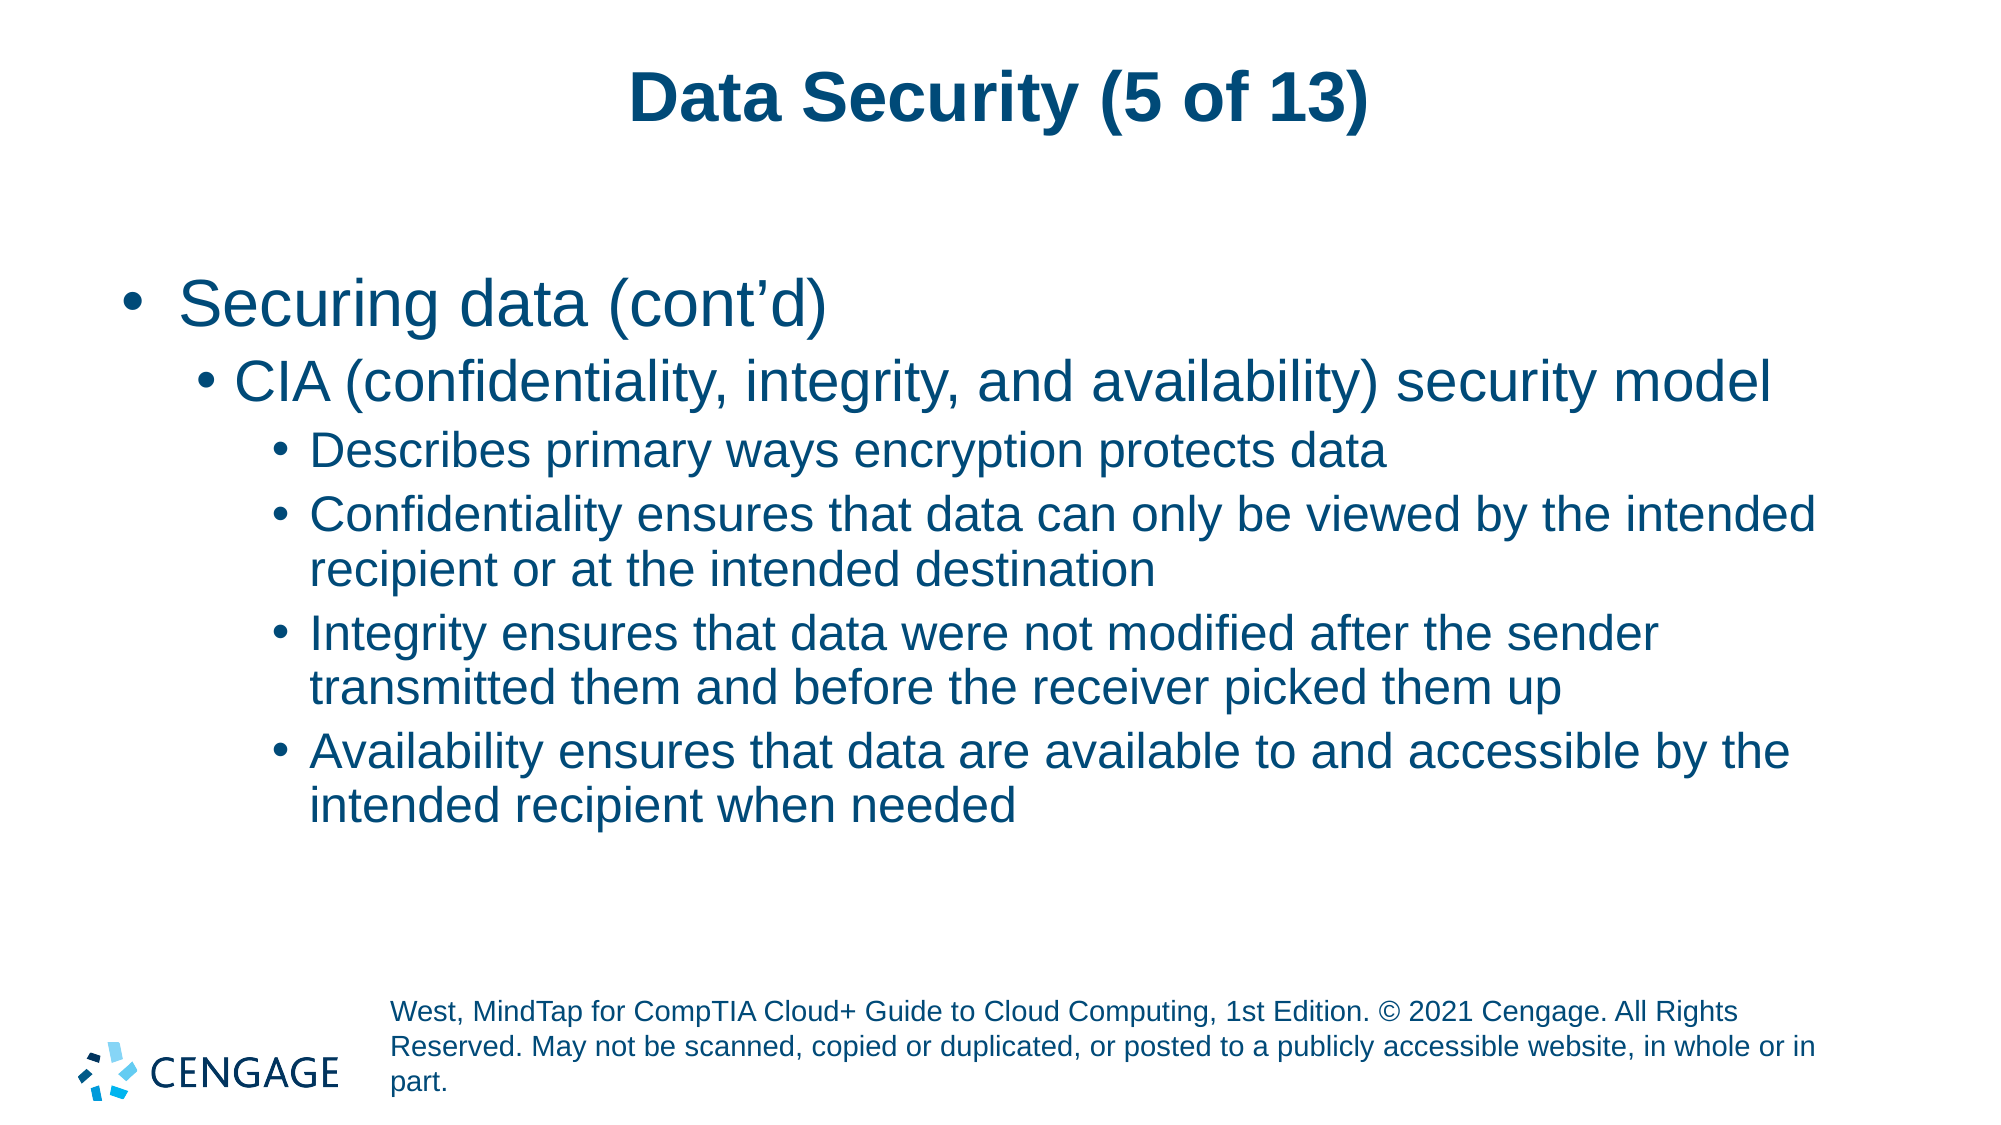

# Data Security (5 of 13)
Securing data (cont’d)
CIA (confidentiality, integrity, and availability) security model
Describes primary ways encryption protects data
Confidentiality ensures that data can only be viewed by the intended recipient or at the intended destination
Integrity ensures that data were not modified after the sender transmitted them and before the receiver picked them up
Availability ensures that data are available to and accessible by the intended recipient when needed